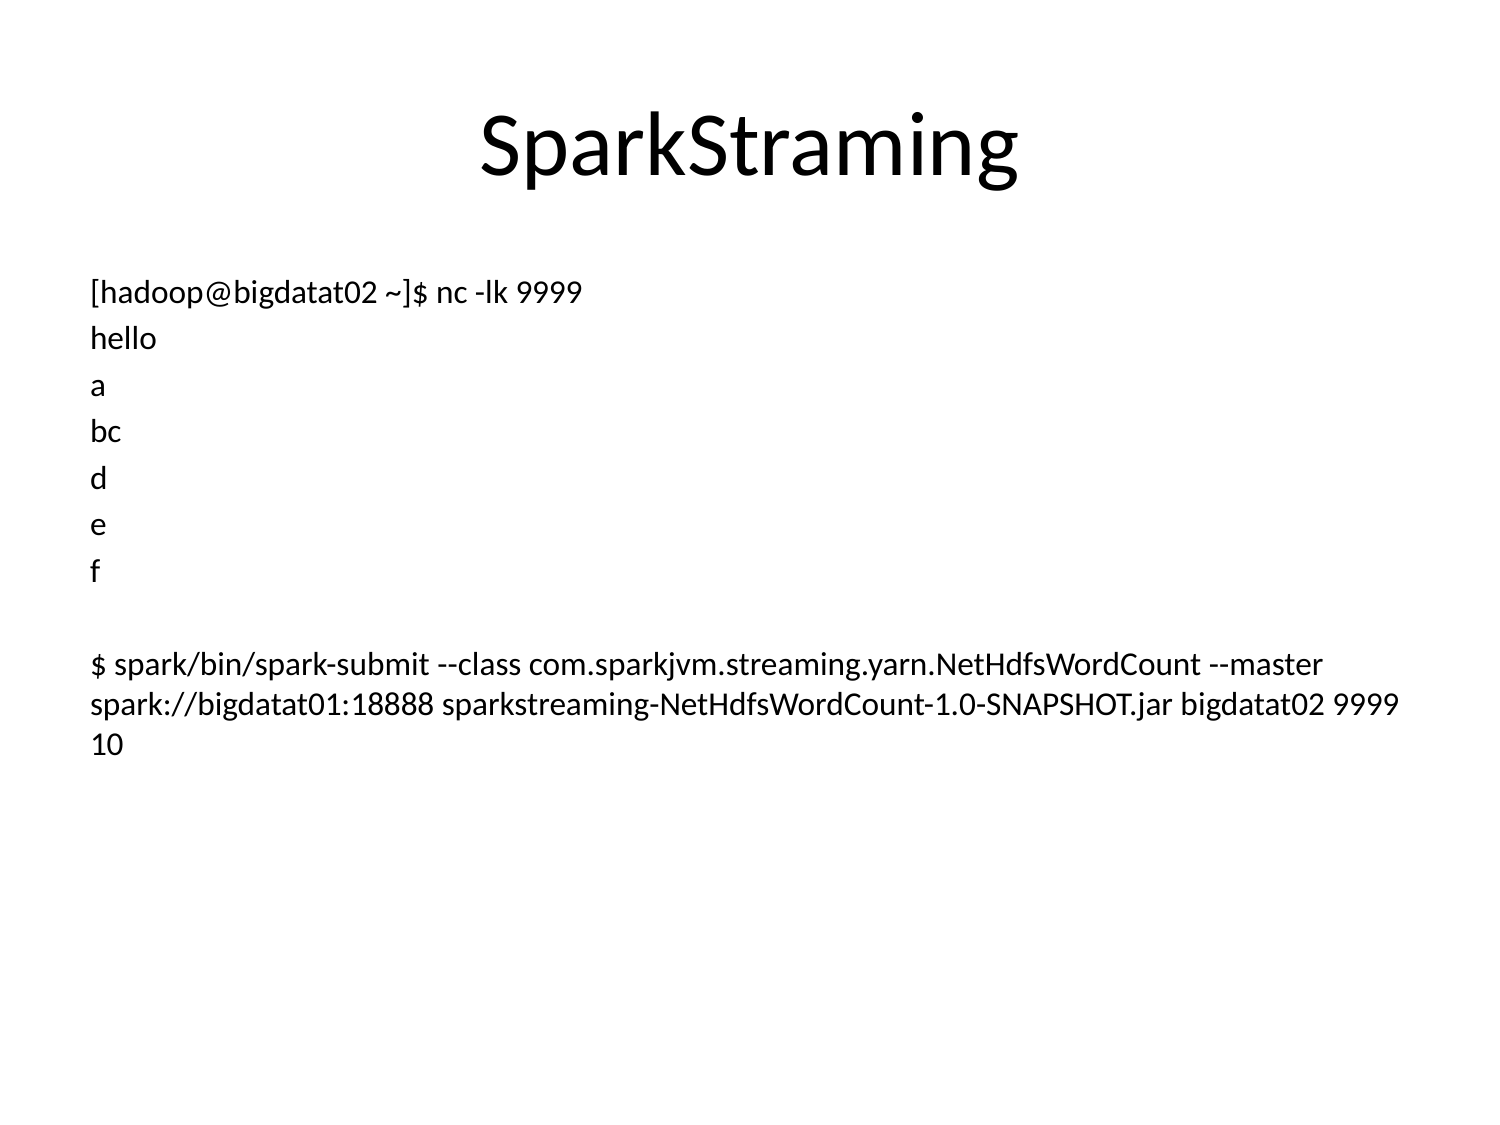

# SparkStraming
[hadoop@bigdatat02 ~]$ nc -lk 9999
hello
a
bc
d
e
f

$ spark/bin/spark-submit --class com.sparkjvm.streaming.yarn.NetHdfsWordCount --master spark://bigdatat01:18888 sparkstreaming-NetHdfsWordCount-1.0-SNAPSHOT.jar bigdatat02 9999 10